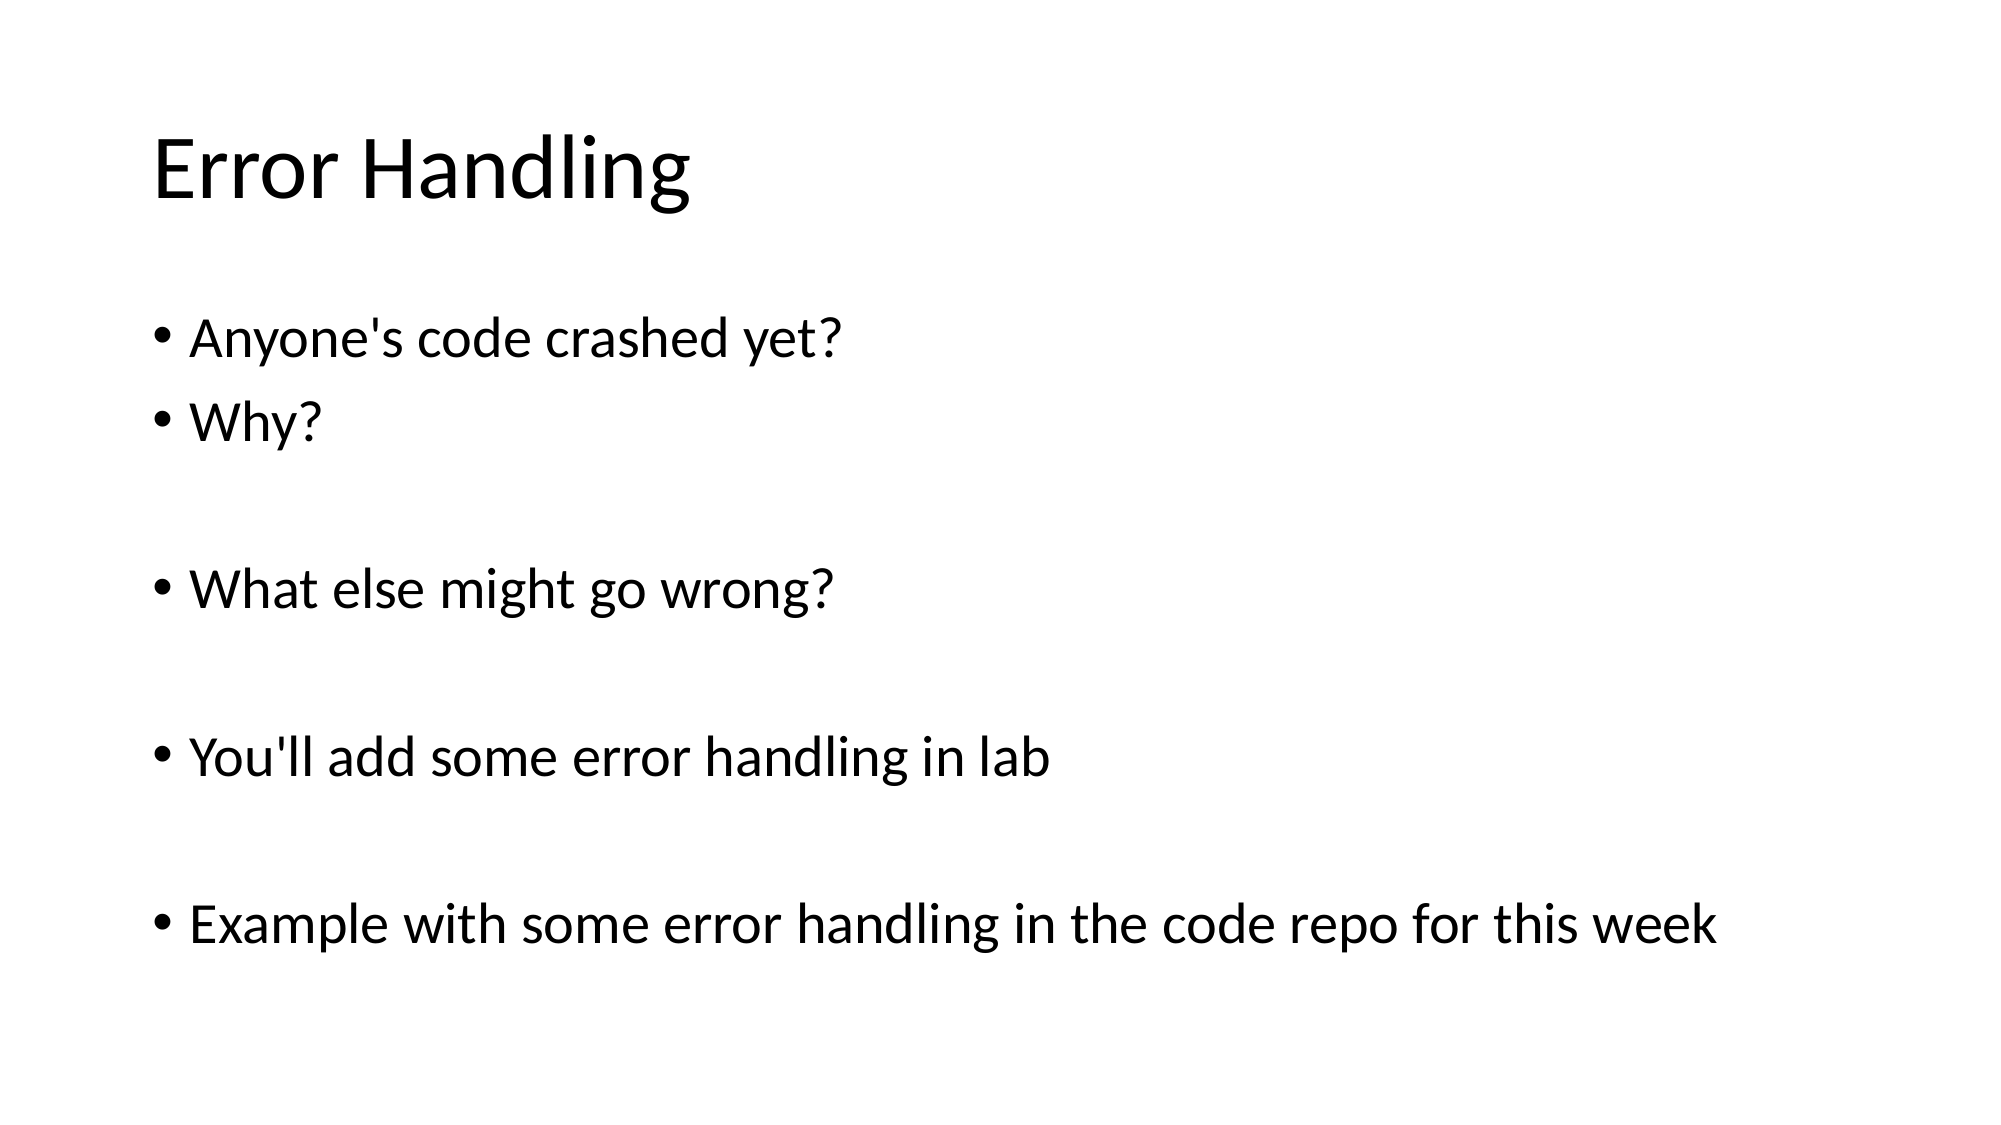

# Error Handling
Anyone's code crashed yet?
Why?

What else might go wrong?

You'll add some error handling in lab

Example with some error handling in the code repo for this week